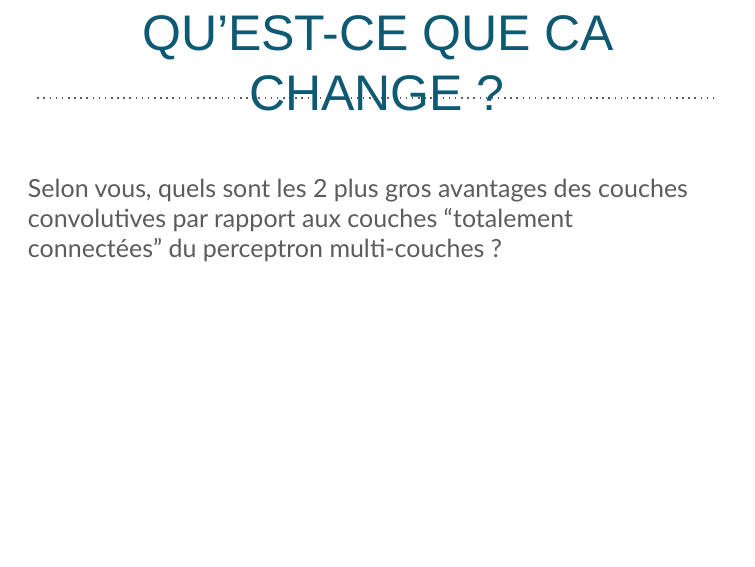

# QU’EST-CE QUE CA CHANGE ?
Selon vous, quels sont les 2 plus gros avantages des couches convolutives par rapport aux couches “totalement connectées” du perceptron multi-couches ?